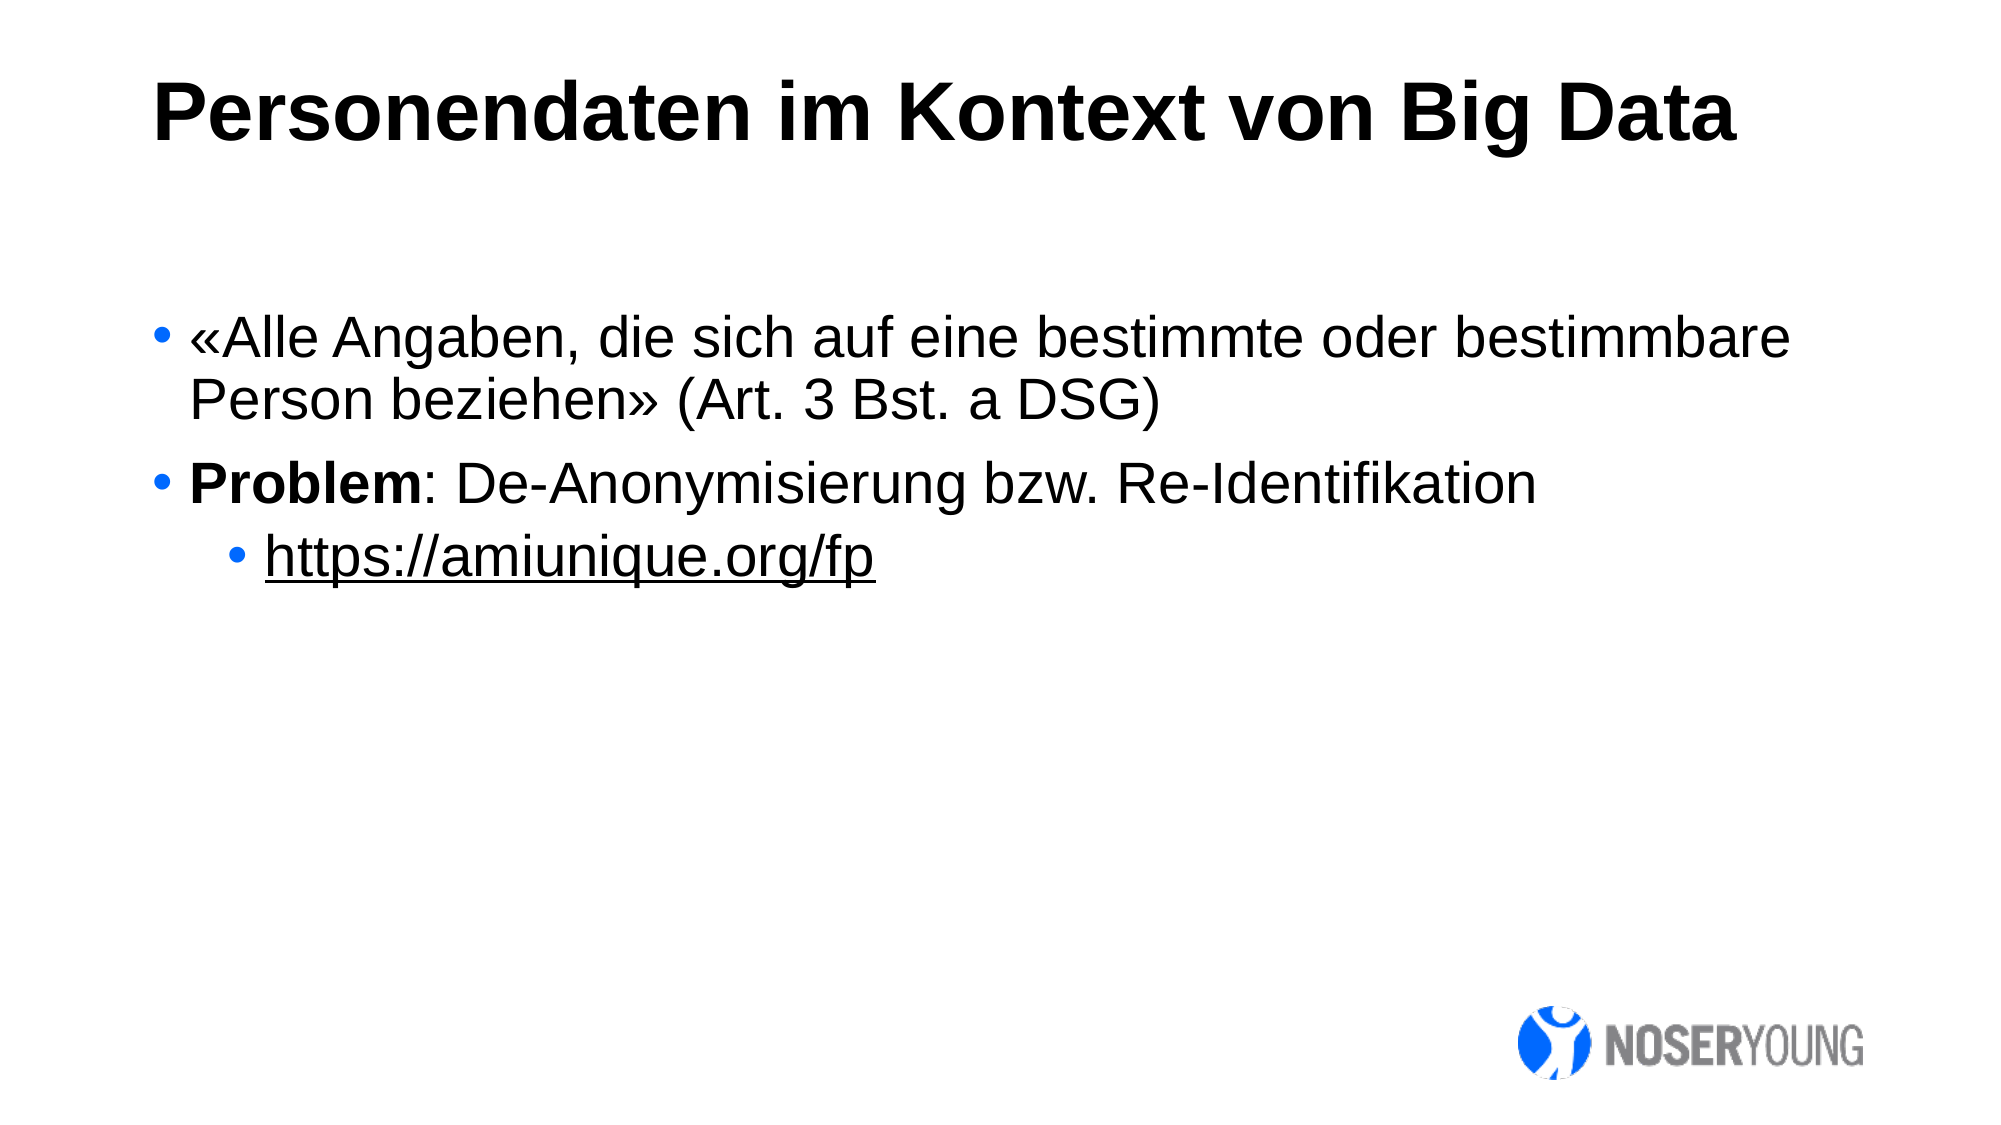

Personendaten im Kontext von Big Data

«Alle Angaben, die sich auf eine bestimmte oder bestimmbare Person beziehen» (Art. 3 Bst. a DSG)
Problem: De-Anonymisierung bzw. Re-Identifikation
https://amiunique.org/fp